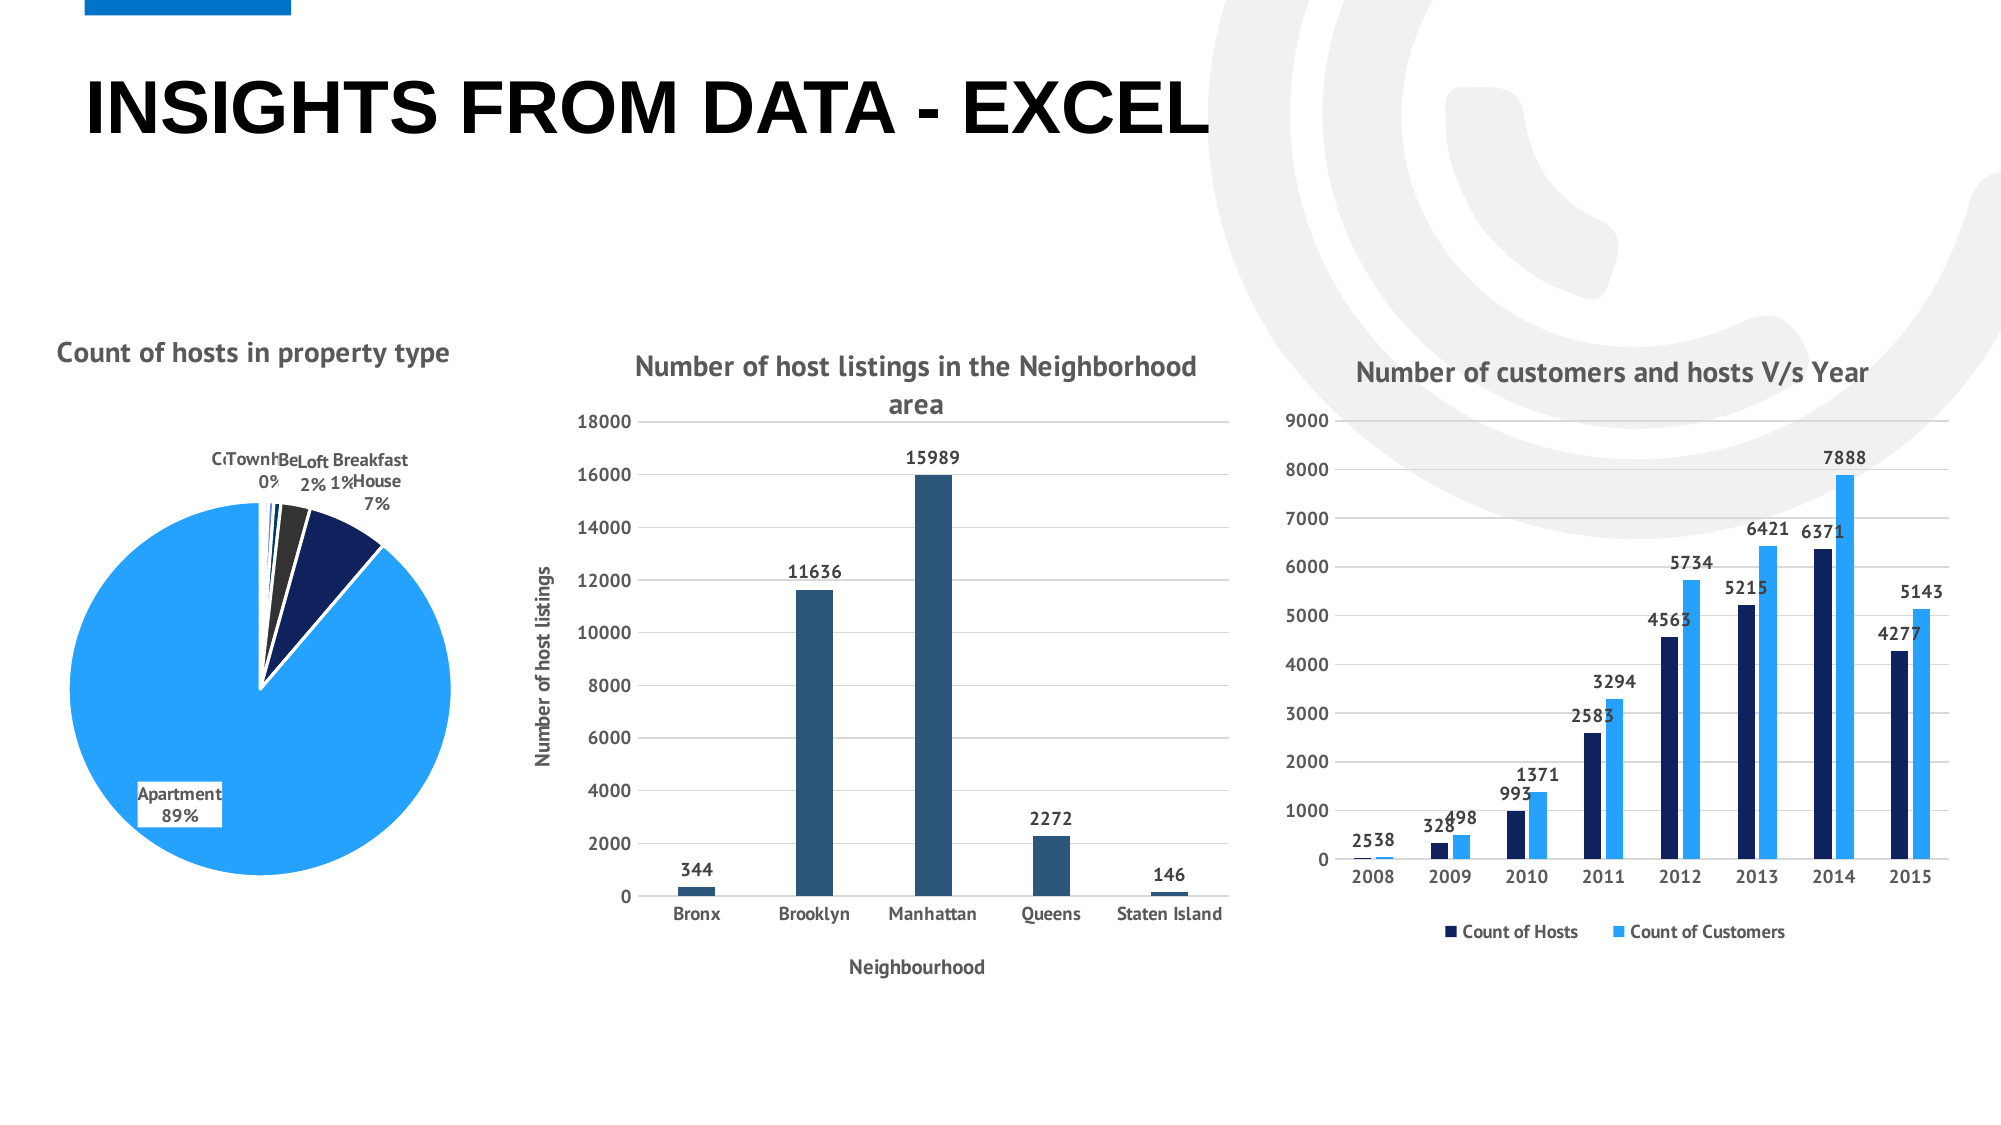

# INSIGHTS From Data - Excel

### Chart: Number of host listings in the Neighborhood area

| Category | Total |
|---|---|
| Bronx | 344.0 |
| Brooklyn | 11636.0 |
| Manhattan | 15989.0 |
| Queens | 2272.0 |
| Staten Island | 146.0 |

### Chart: Count of hosts in property type

| Category | Total |
|---|---|
| Castle | 1.0 |
| Lighthouse | 1.0 |
| Chalet | 1.0 |
| Hut | 2.0 |
| Cabin | 2.0 |
| Bungalow | 4.0 |
| Tent | 4.0 |
| Treehouse | 4.0 |
| Camper/RV | 7.0 |
| Boat | 8.0 |
| Villa | 8.0 |
| Dorm | 30.0 |
| Other | 47.0 |
| Condominium | 94.0 |
| Townhouse | 136.0 |
| Bed & Breakfast | 180.0 |
| Loft | 753.0 |
| House | 2083.0 |
| Apartment | 27022.0 |

### Chart: Number of reviews in the property type

| Category |
|---|

### Chart: Number of customers and hosts V/s Year

| Category | Count of Hosts | Count of Customers |
|---|---|---|
| 2008 | 25.0 | 38.0 |
| 2009 | 328.0 | 498.0 |
| 2010 | 993.0 | 1371.0 |
| 2011 | 2583.0 | 3294.0 |
| 2012 | 4563.0 | 5734.0 |
| 2013 | 5215.0 | 6421.0 |
| 2014 | 6371.0 | 7888.0 |
| 2015 | 4277.0 | 5143.0 |